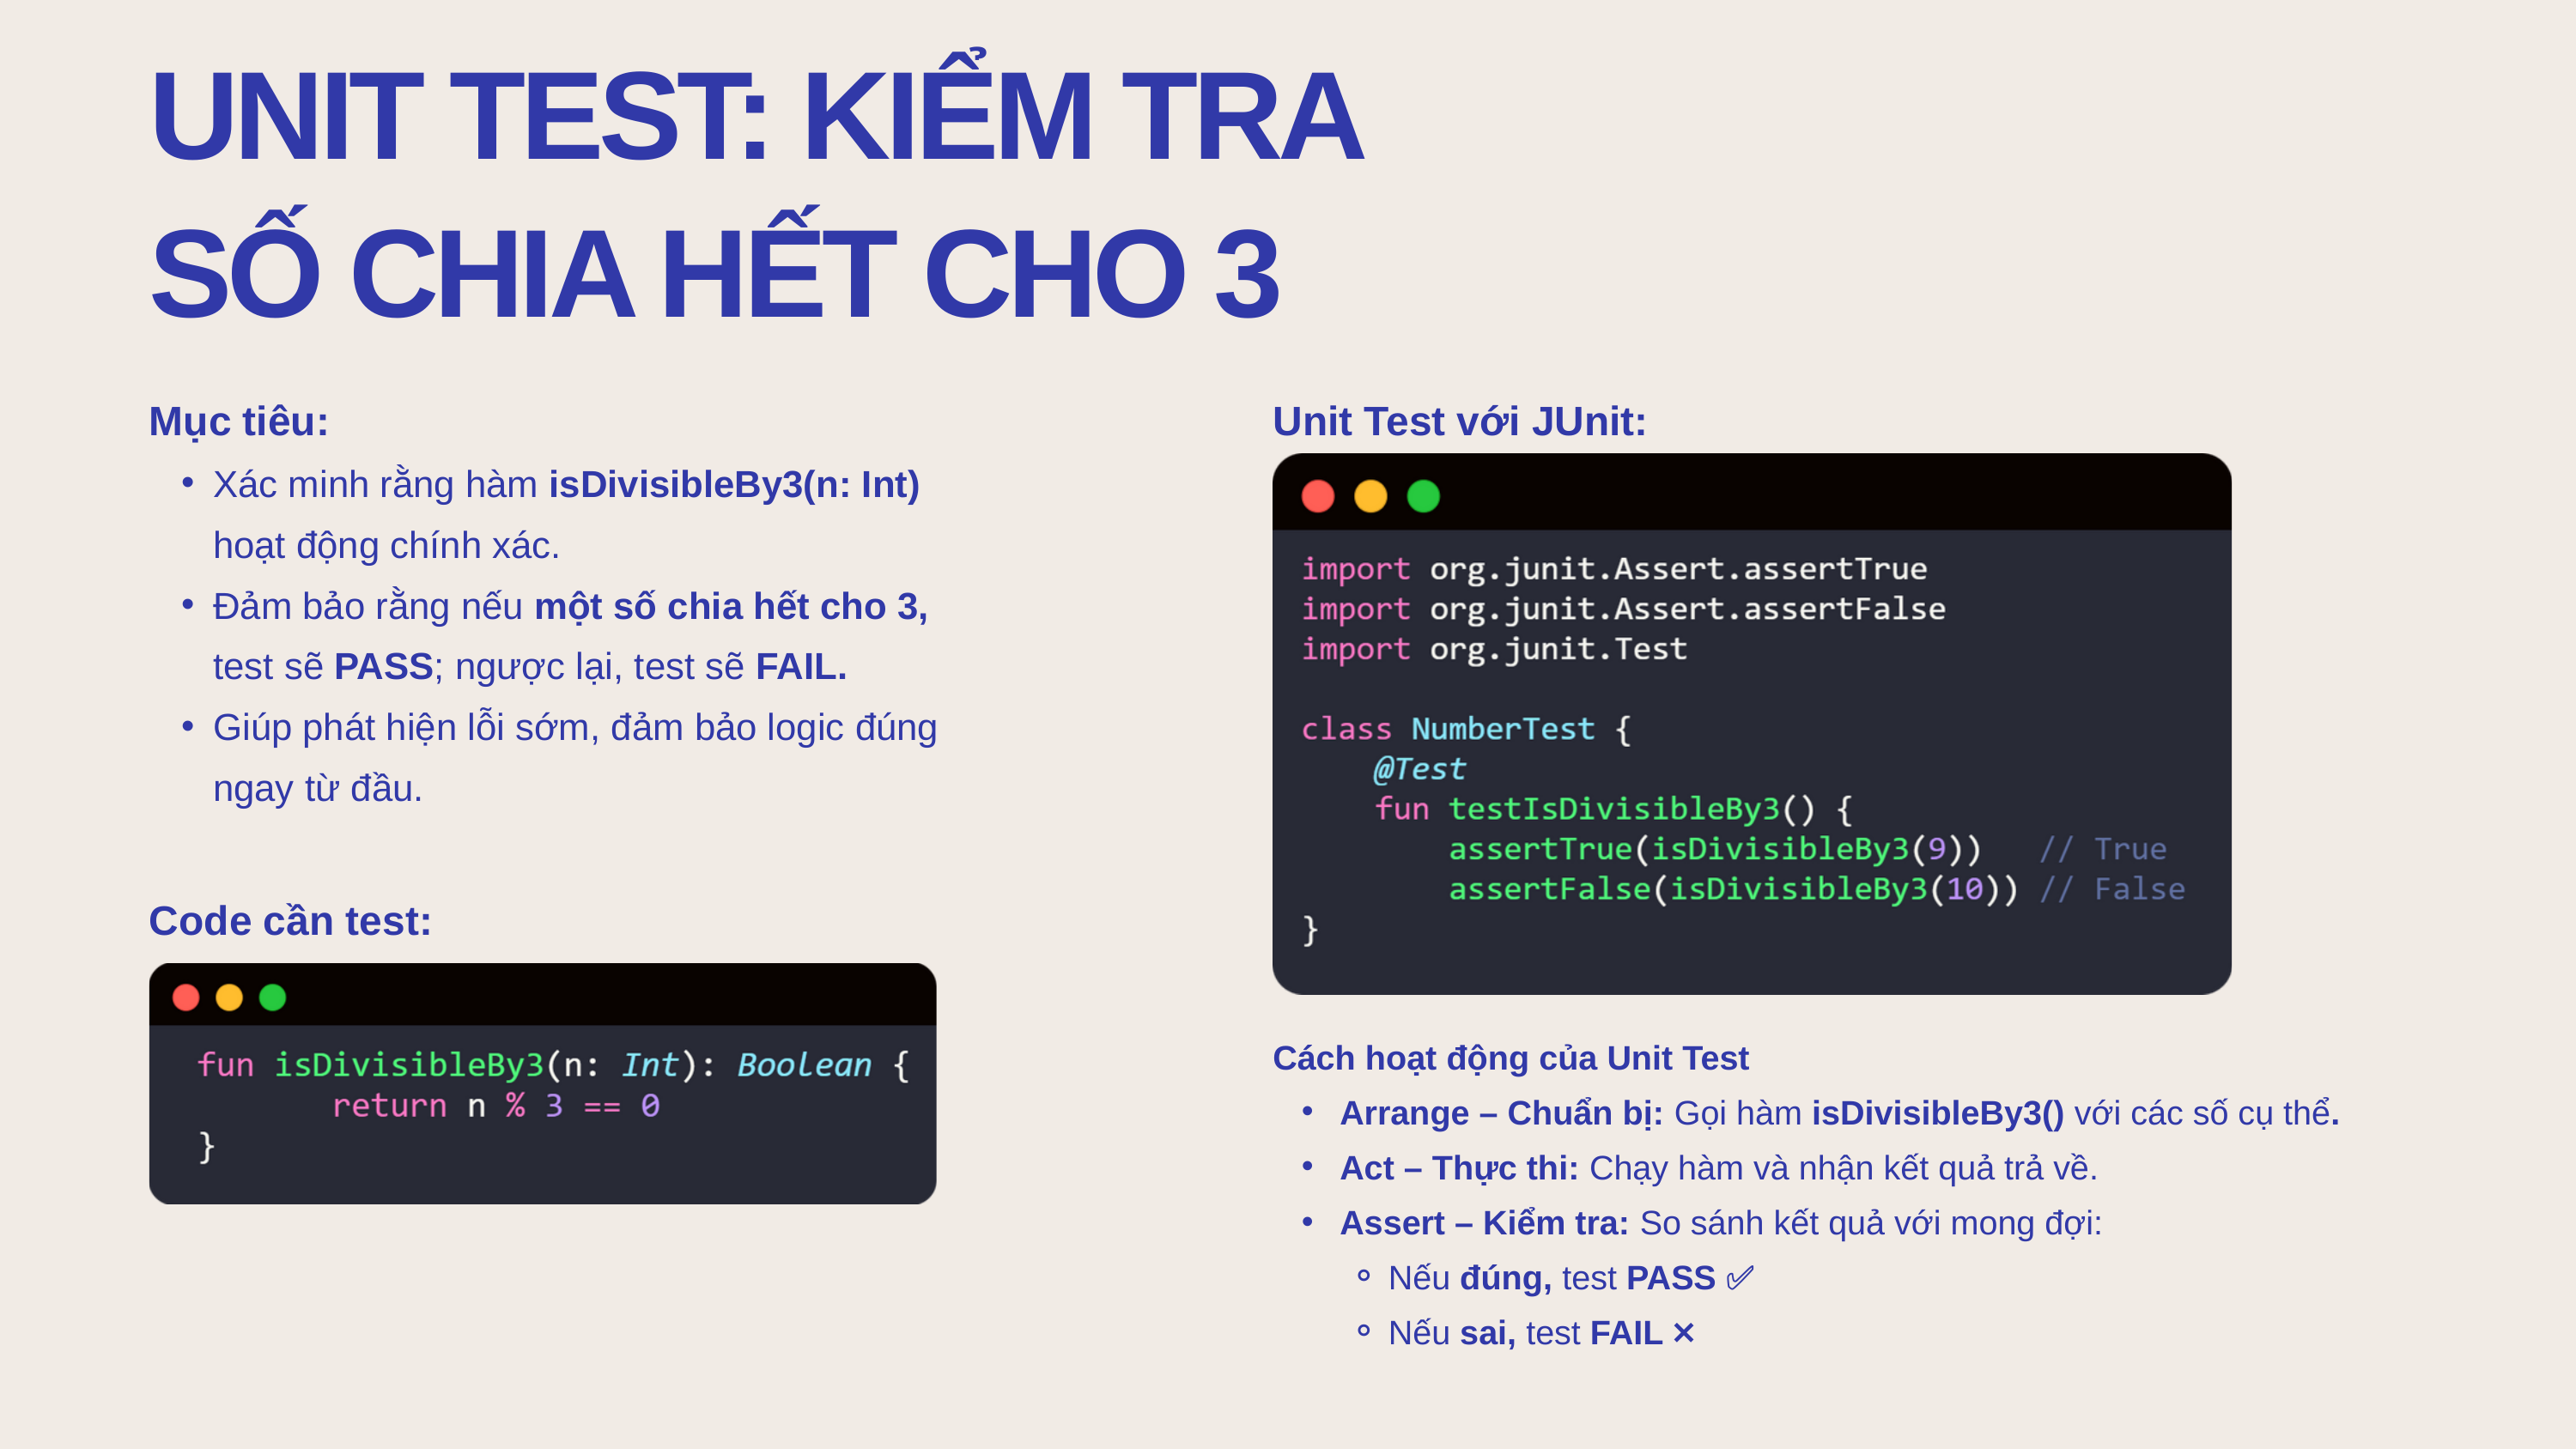

UNIT TEST: KIỂM TRA SỐ CHIA HẾT CHO 3
Mục tiêu:
Xác minh rằng hàm isDivisibleBy3(n: Int) hoạt động chính xác.
Đảm bảo rằng nếu một số chia hết cho 3, test sẽ PASS; ngược lại, test sẽ FAIL.
Giúp phát hiện lỗi sớm, đảm bảo logic đúng ngay từ đầu.

Unit Test với JUnit:

Code cần test:

Cách hoạt động của Unit Test
 Arrange – Chuẩn bị: Gọi hàm isDivisibleBy3() với các số cụ thể.
 Act – Thực thi: Chạy hàm và nhận kết quả trả về.
 Assert – Kiểm tra: So sánh kết quả với mong đợi:
Nếu đúng, test PASS ✅
Nếu sai, test FAIL ❌